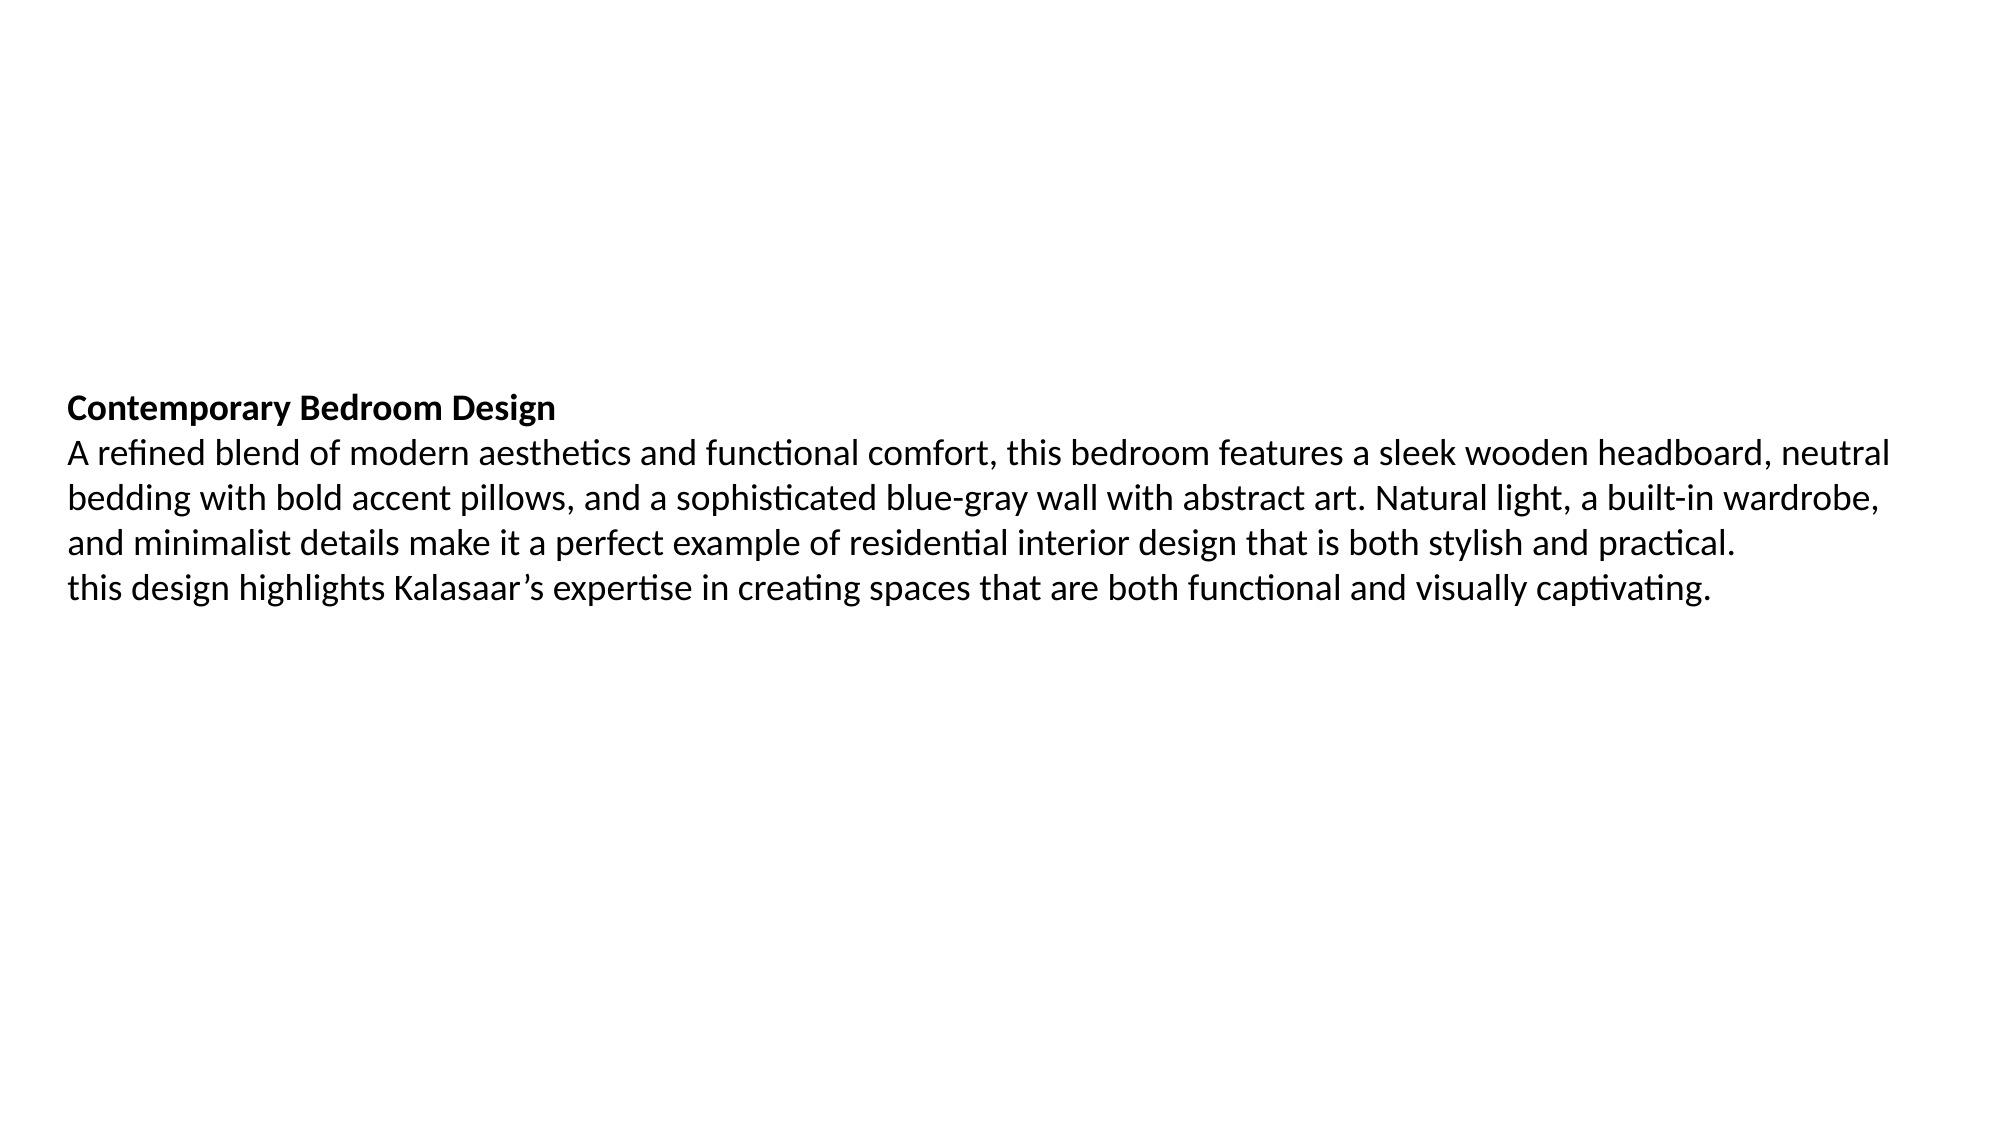

Contemporary Bedroom Design
A refined blend of modern aesthetics and functional comfort, this bedroom features a sleek wooden headboard, neutral bedding with bold accent pillows, and a sophisticated blue-gray wall with abstract art. Natural light, a built-in wardrobe, and minimalist details make it a perfect example of residential interior design that is both stylish and practical.
this design highlights Kalasaar’s expertise in creating spaces that are both functional and visually captivating.